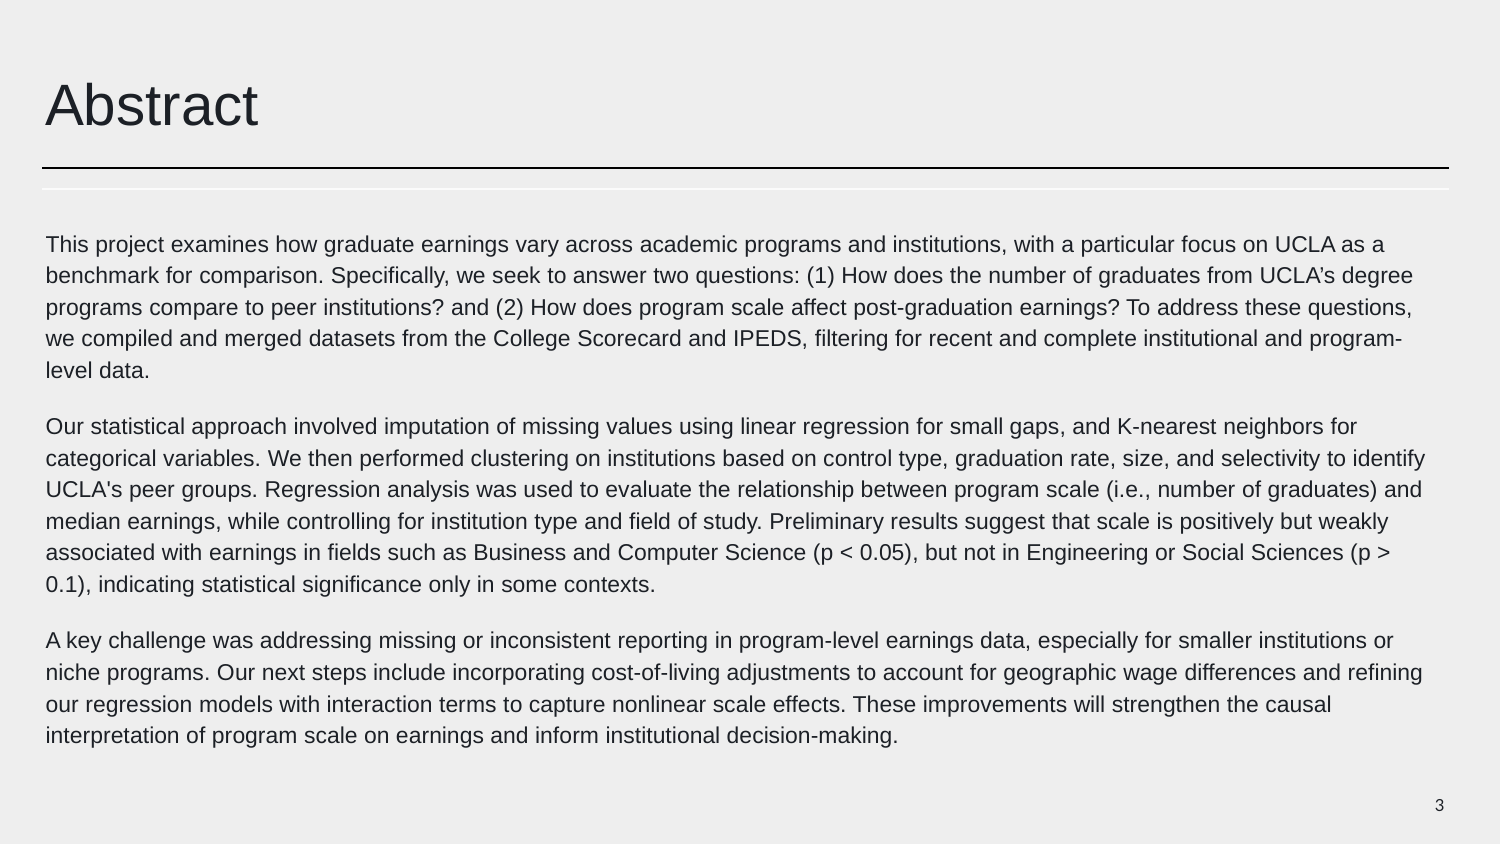

# Abstract
This project examines how graduate earnings vary across academic programs and institutions, with a particular focus on UCLA as a benchmark for comparison. Specifically, we seek to answer two questions: (1) How does the number of graduates from UCLA’s degree programs compare to peer institutions? and (2) How does program scale affect post-graduation earnings? To address these questions, we compiled and merged datasets from the College Scorecard and IPEDS, filtering for recent and complete institutional and program-level data.
Our statistical approach involved imputation of missing values using linear regression for small gaps, and K-nearest neighbors for categorical variables. We then performed clustering on institutions based on control type, graduation rate, size, and selectivity to identify UCLA's peer groups. Regression analysis was used to evaluate the relationship between program scale (i.e., number of graduates) and median earnings, while controlling for institution type and field of study. Preliminary results suggest that scale is positively but weakly associated with earnings in fields such as Business and Computer Science (p < 0.05), but not in Engineering or Social Sciences (p > 0.1), indicating statistical significance only in some contexts.
A key challenge was addressing missing or inconsistent reporting in program-level earnings data, especially for smaller institutions or niche programs. Our next steps include incorporating cost-of-living adjustments to account for geographic wage differences and refining our regression models with interaction terms to capture nonlinear scale effects. These improvements will strengthen the causal interpretation of program scale on earnings and inform institutional decision-making.

3